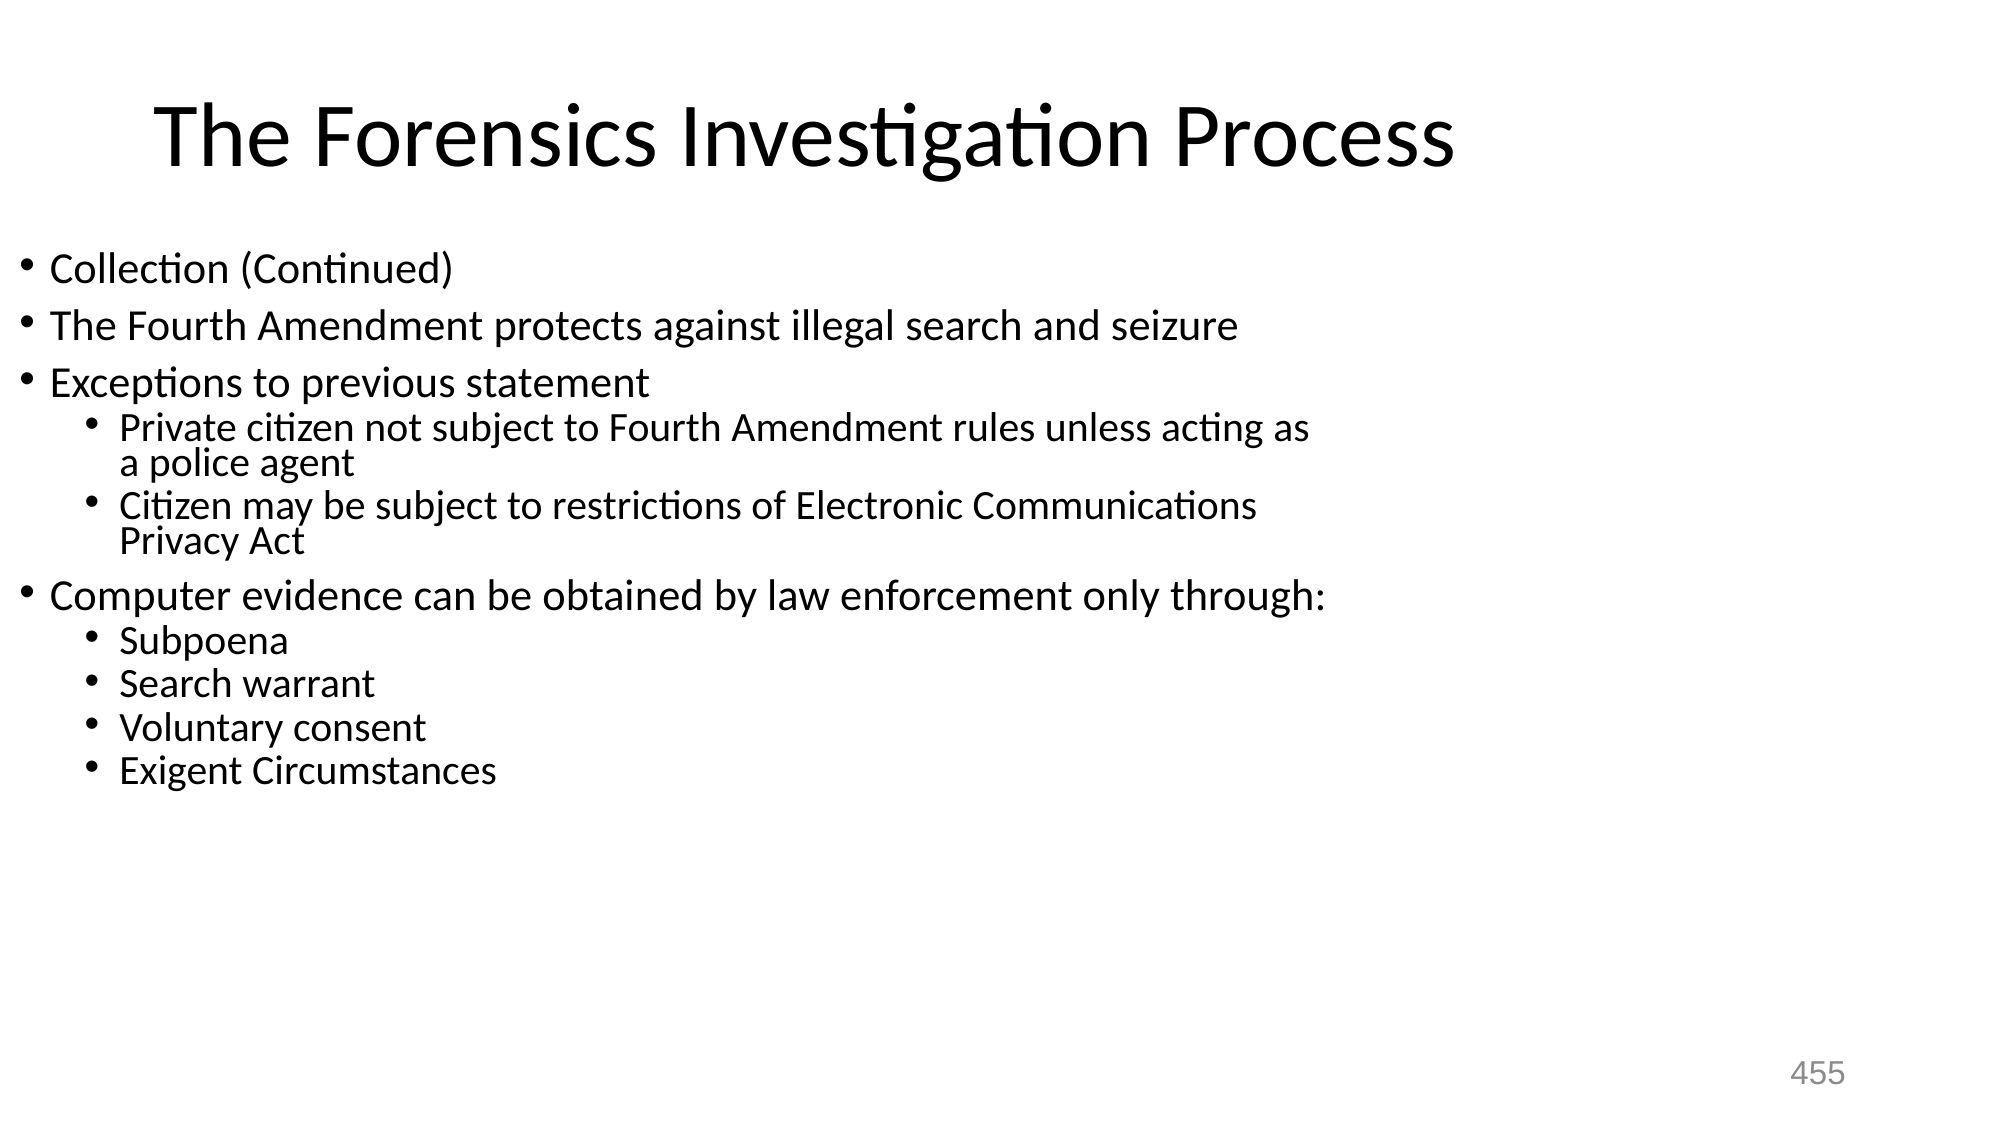

# The Forensics Investigation Process
Collection (Continued)
The Fourth Amendment protects against illegal search and seizure
Exceptions to previous statement
Private citizen not subject to Fourth Amendment rules unless acting as a police agent
Citizen may be subject to restrictions of Electronic Communications Privacy Act
Computer evidence can be obtained by law enforcement only through:
Subpoena
Search warrant
Voluntary consent
Exigent Circumstances

455